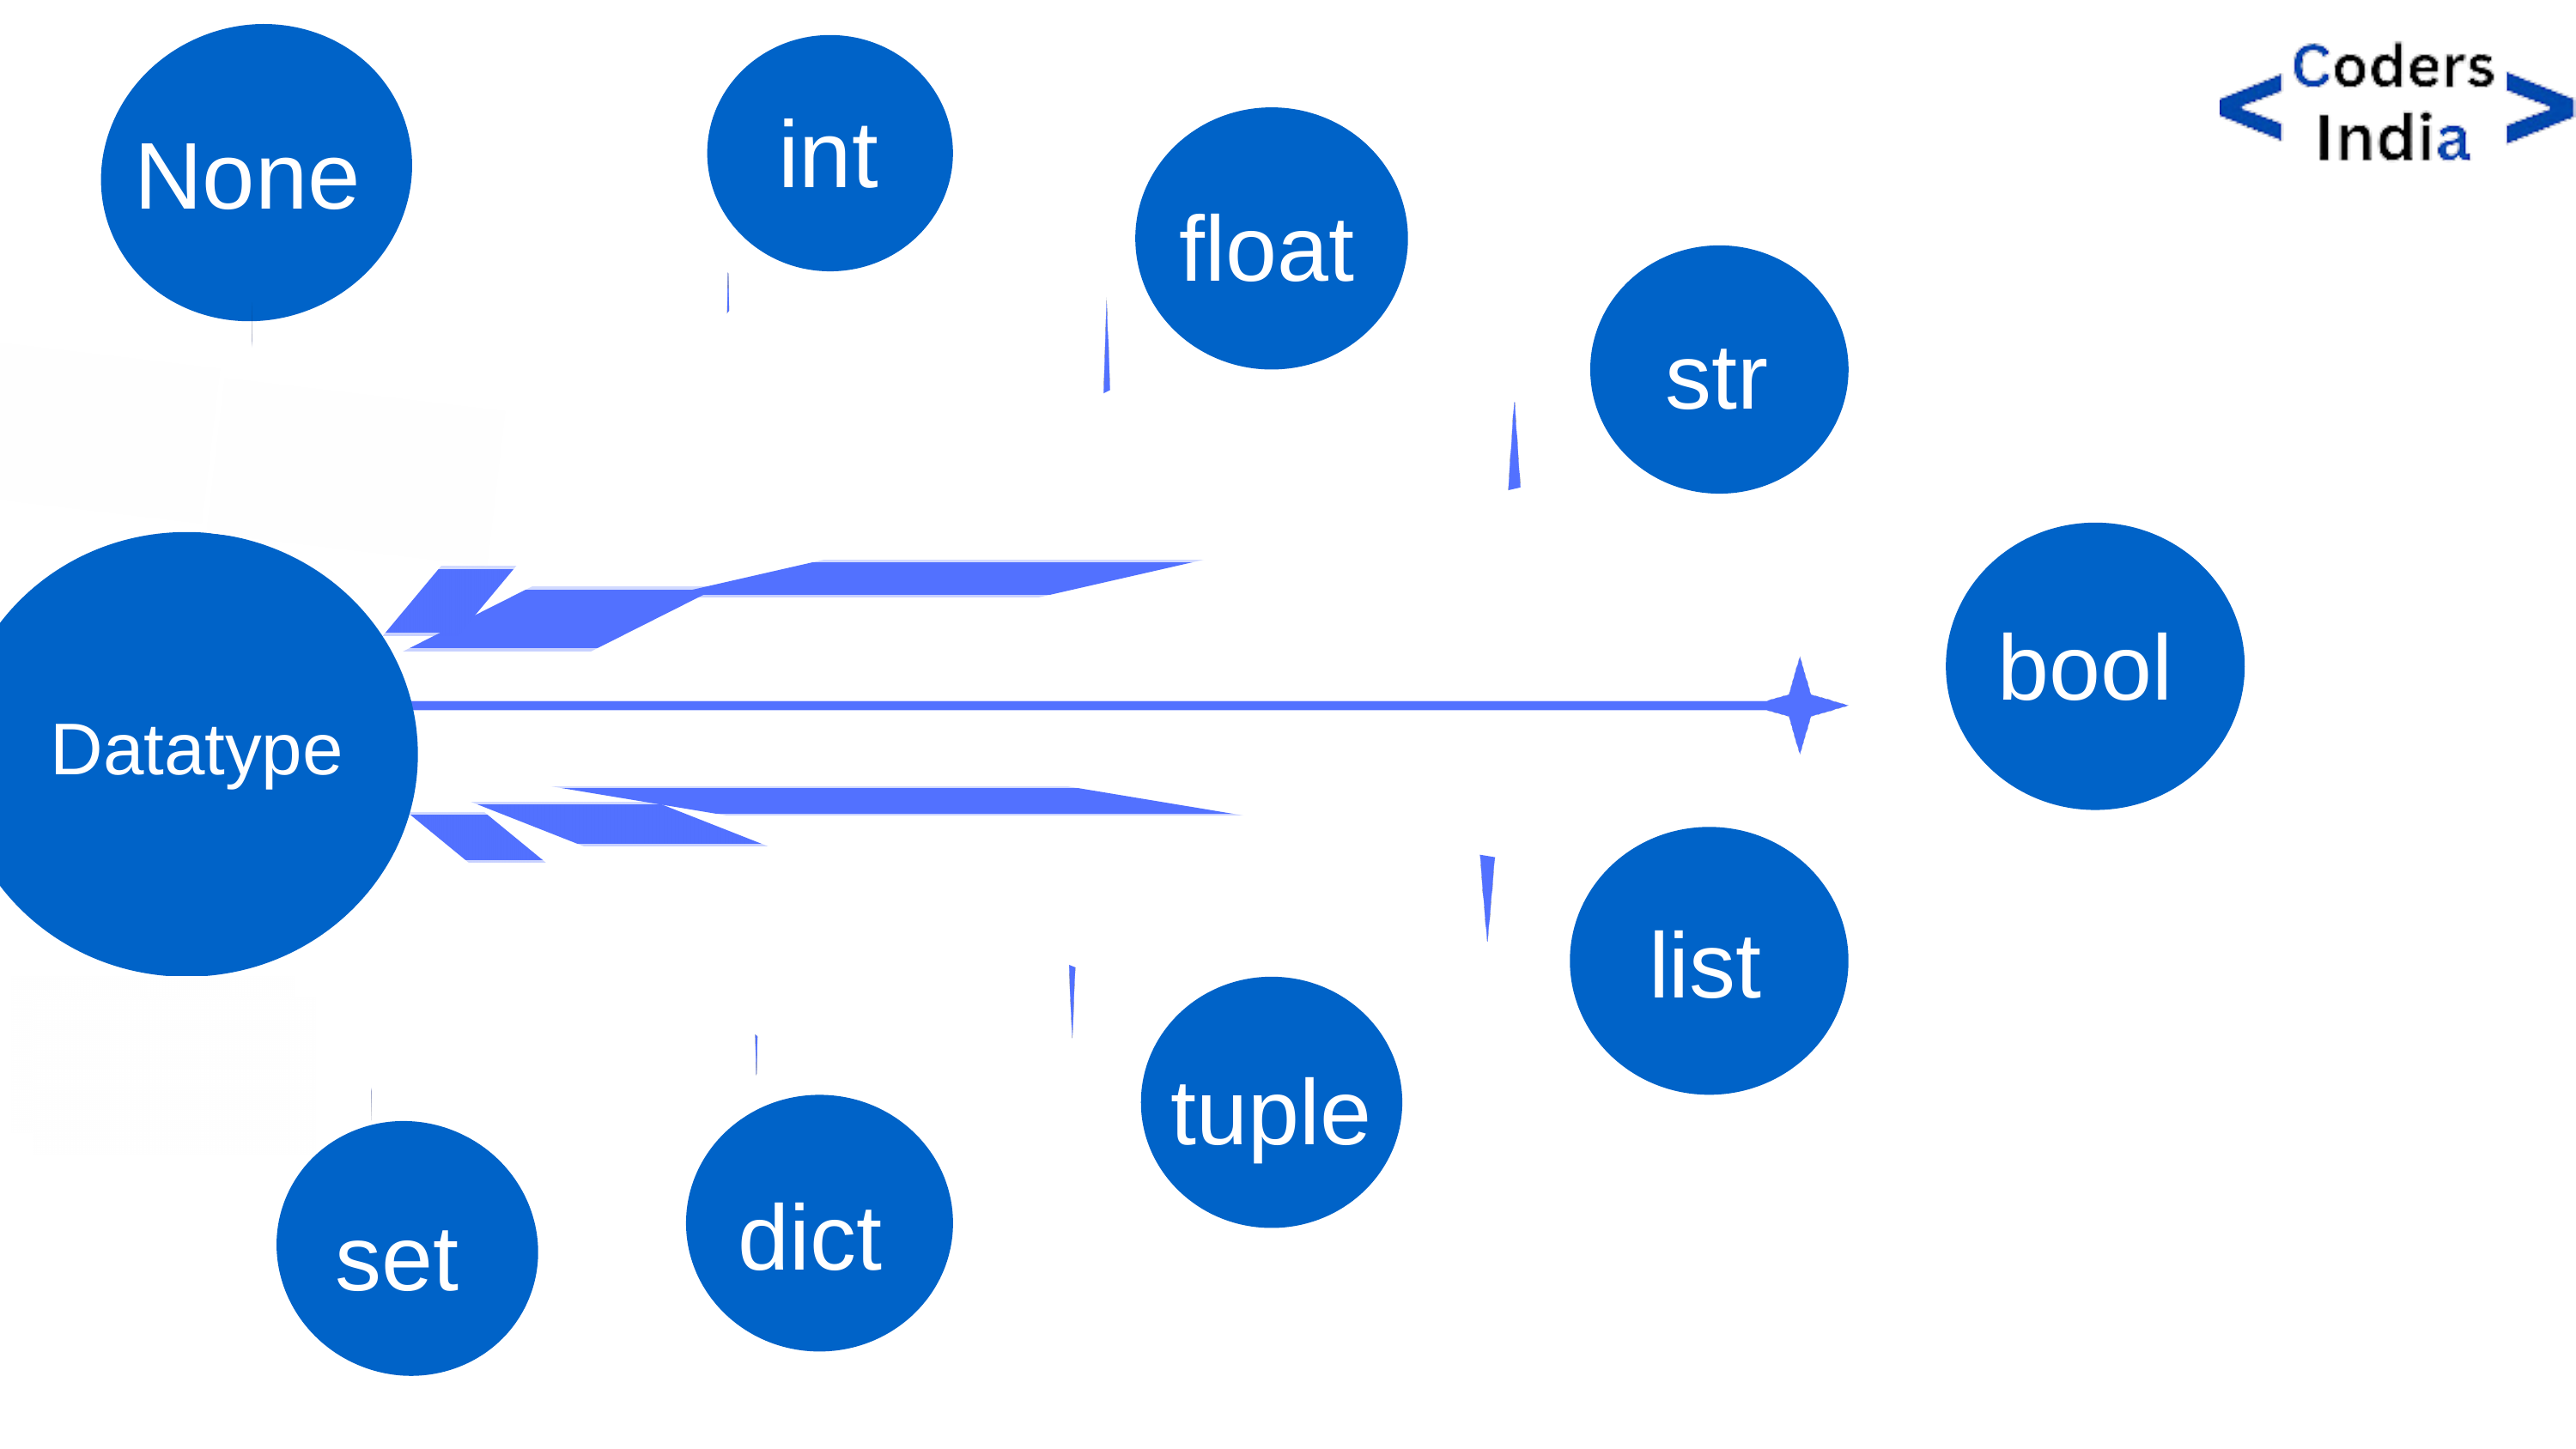

int
None

float

str

 Datatype

bool

list

tuple

dict
set